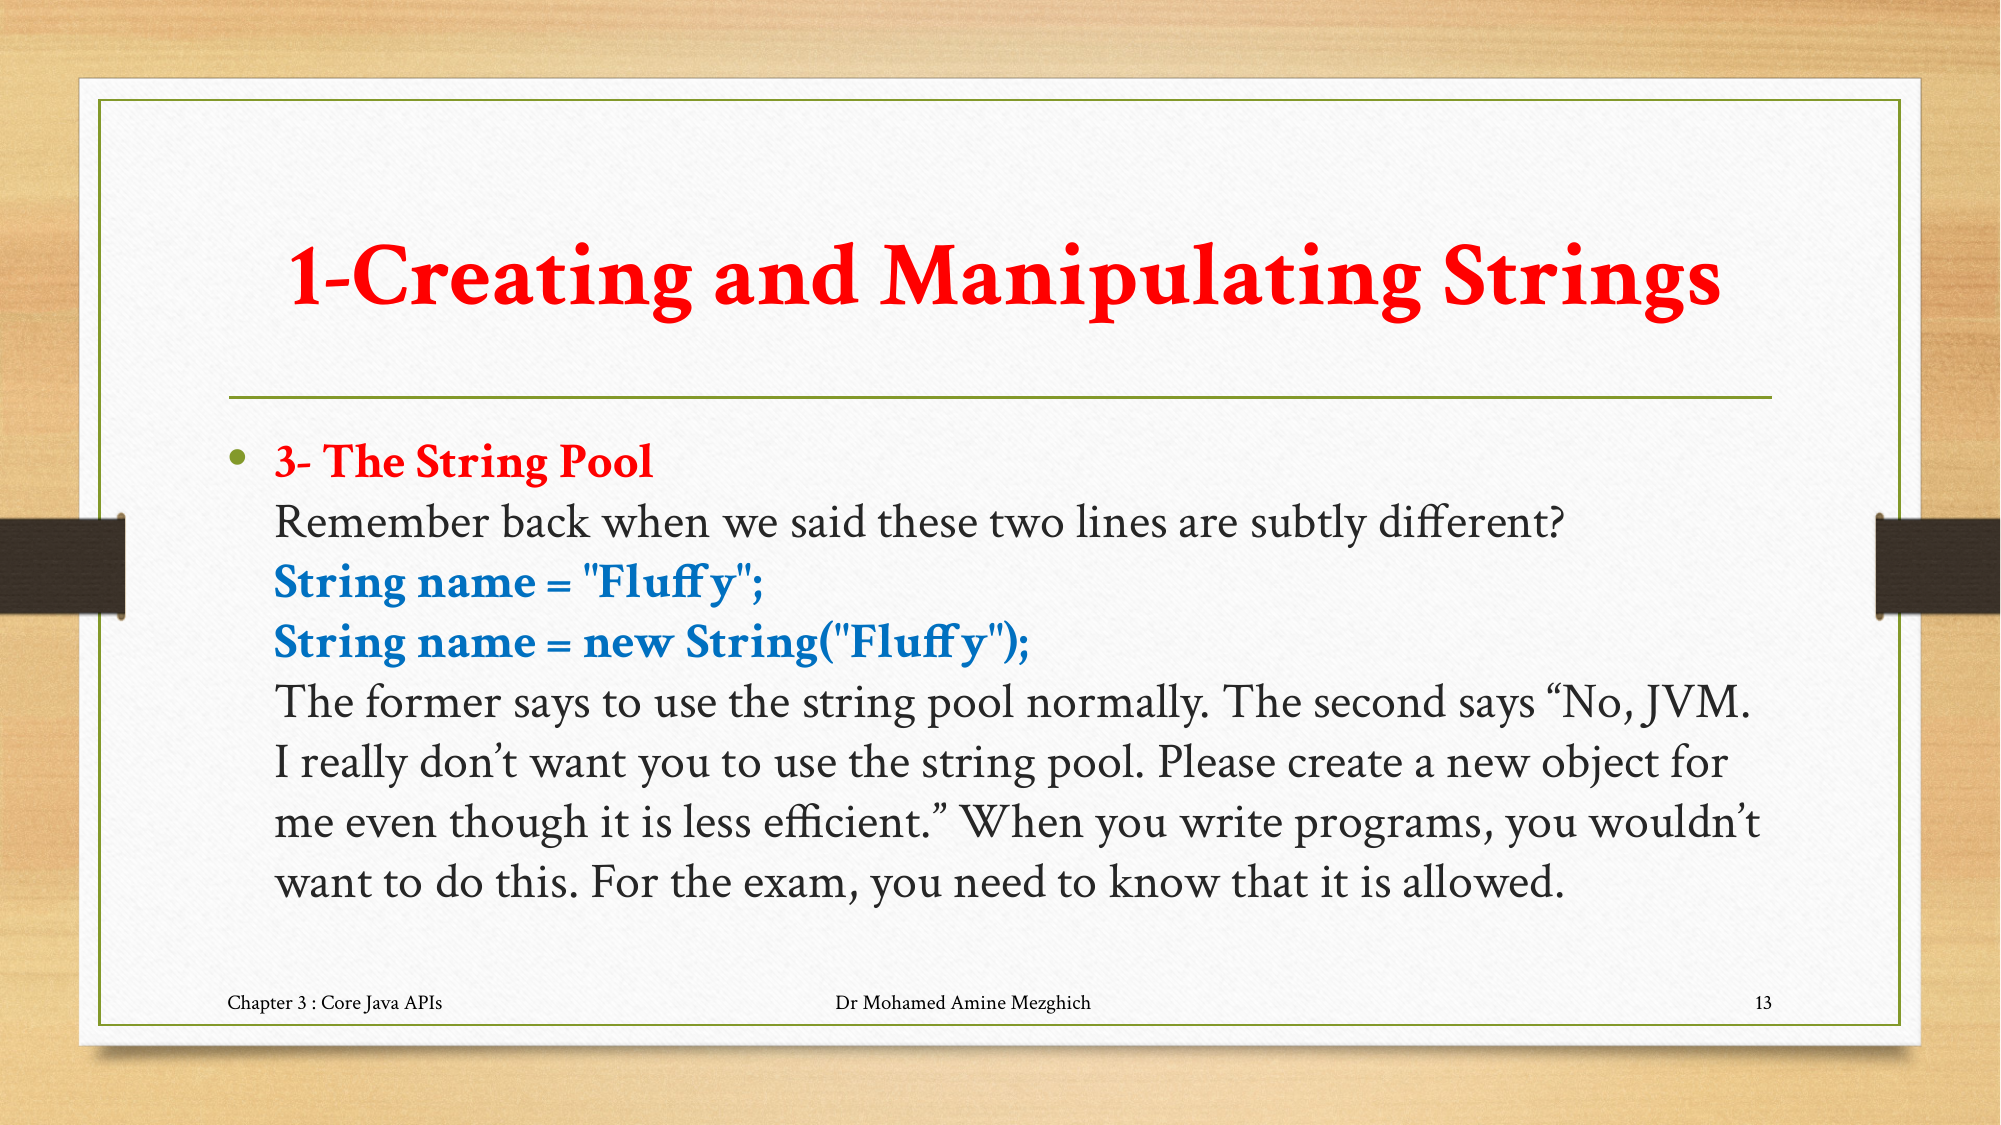

# 1-Creating and Manipulating Strings
3- The String Pool
Remember back when we said these two lines are subtly different?
String name = "Fluffy";
String name = new String("Fluffy");
The former says to use the string pool normally. The second says “No, JVM. I really don’t want you to use the string pool. Please create a new object for me even though it is less efficient.” When you write programs, you wouldn’t want to do this. For the exam, you need to know that it is allowed.
Chapter 3 : Core Java APIs                                                                                   Dr Mohamed Amine Mezghich
13